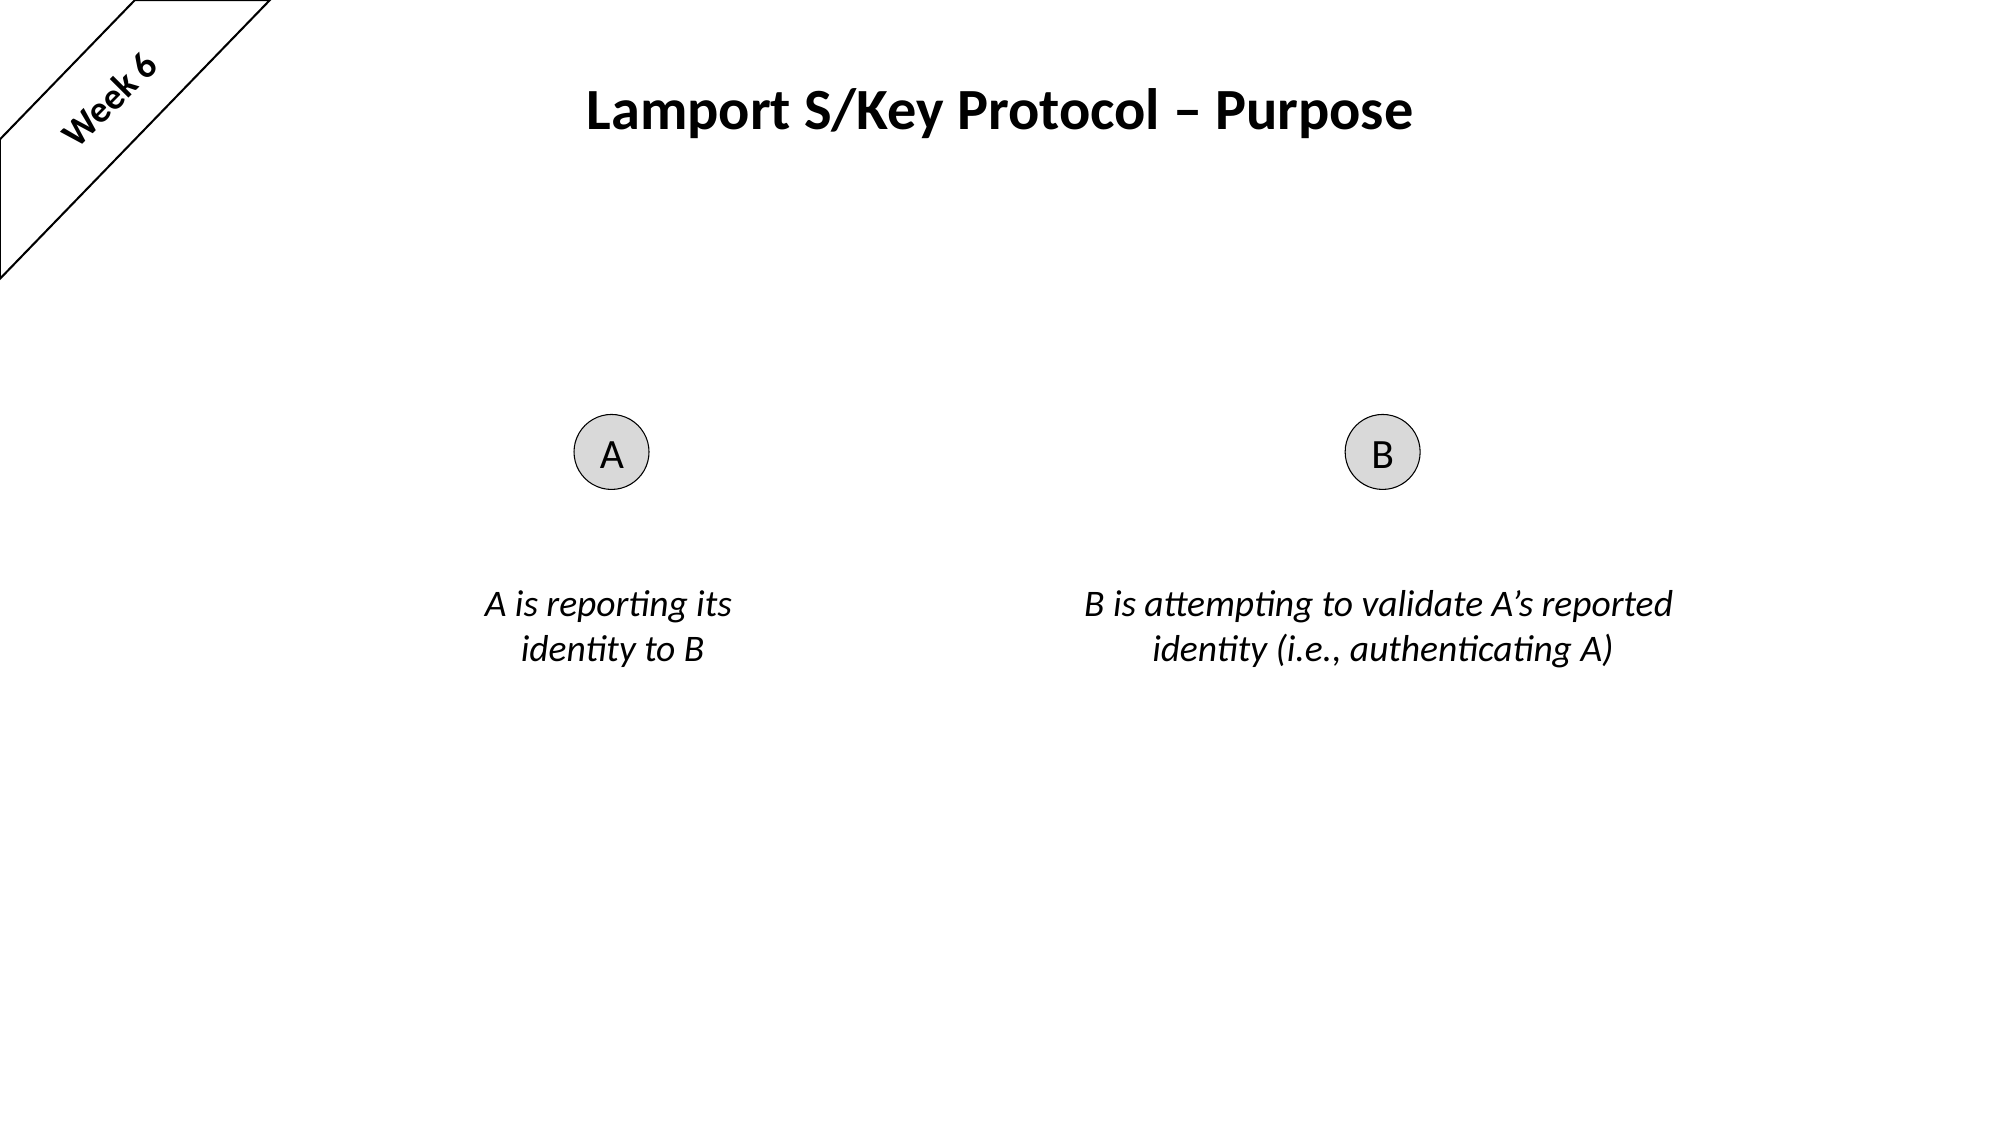

# Lamport S/Key Protocol – Purpose
Week 6
A
B
A is reporting its
identity to B
B is attempting to validate A’s reported
identity (i.e., authenticating A)